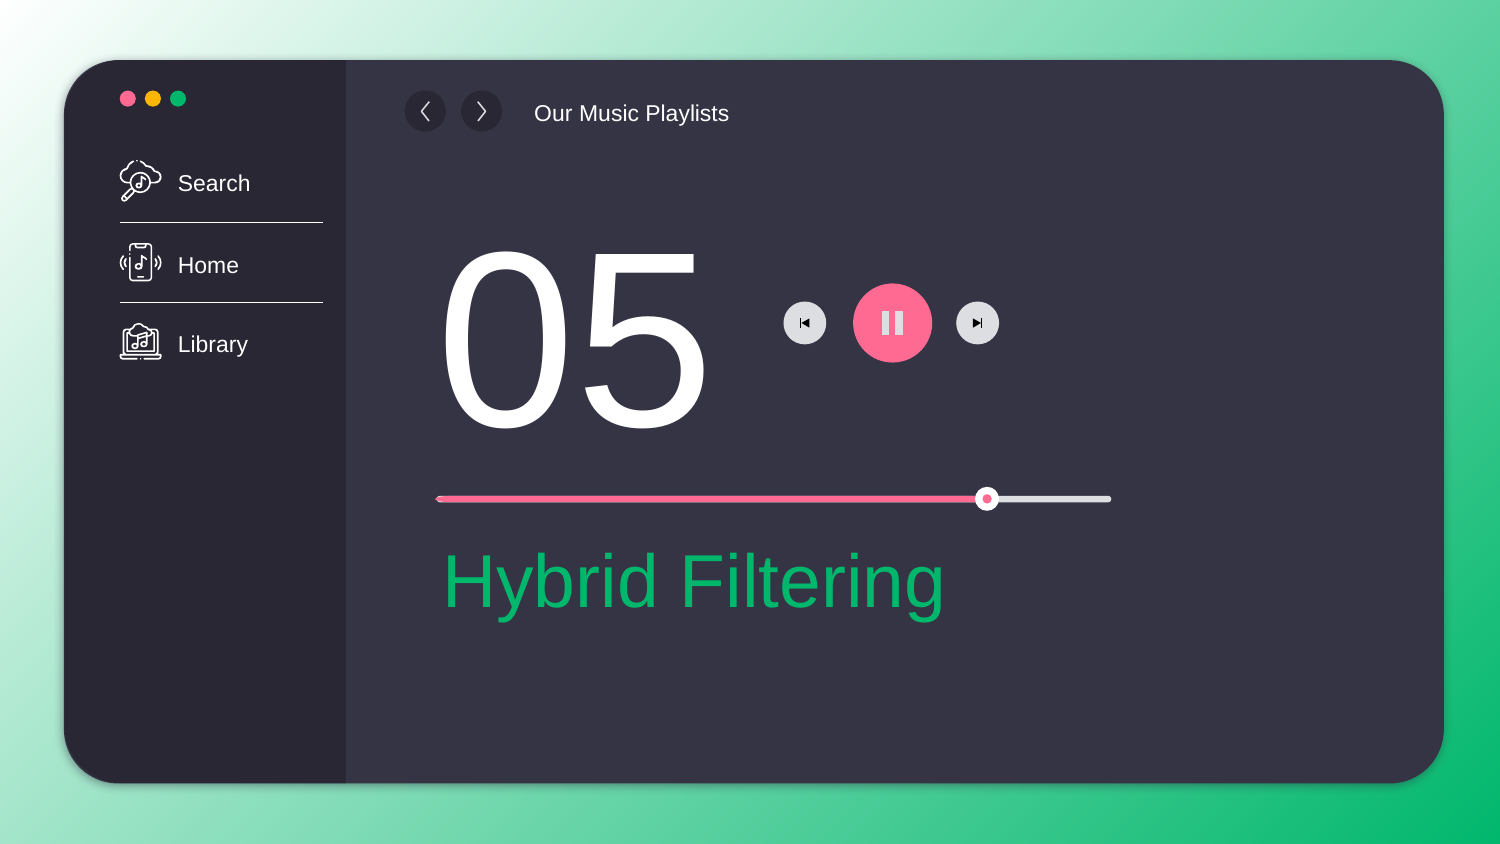

Search

Home

Library

Our Music Playlists
05

# Hybrid Filtering